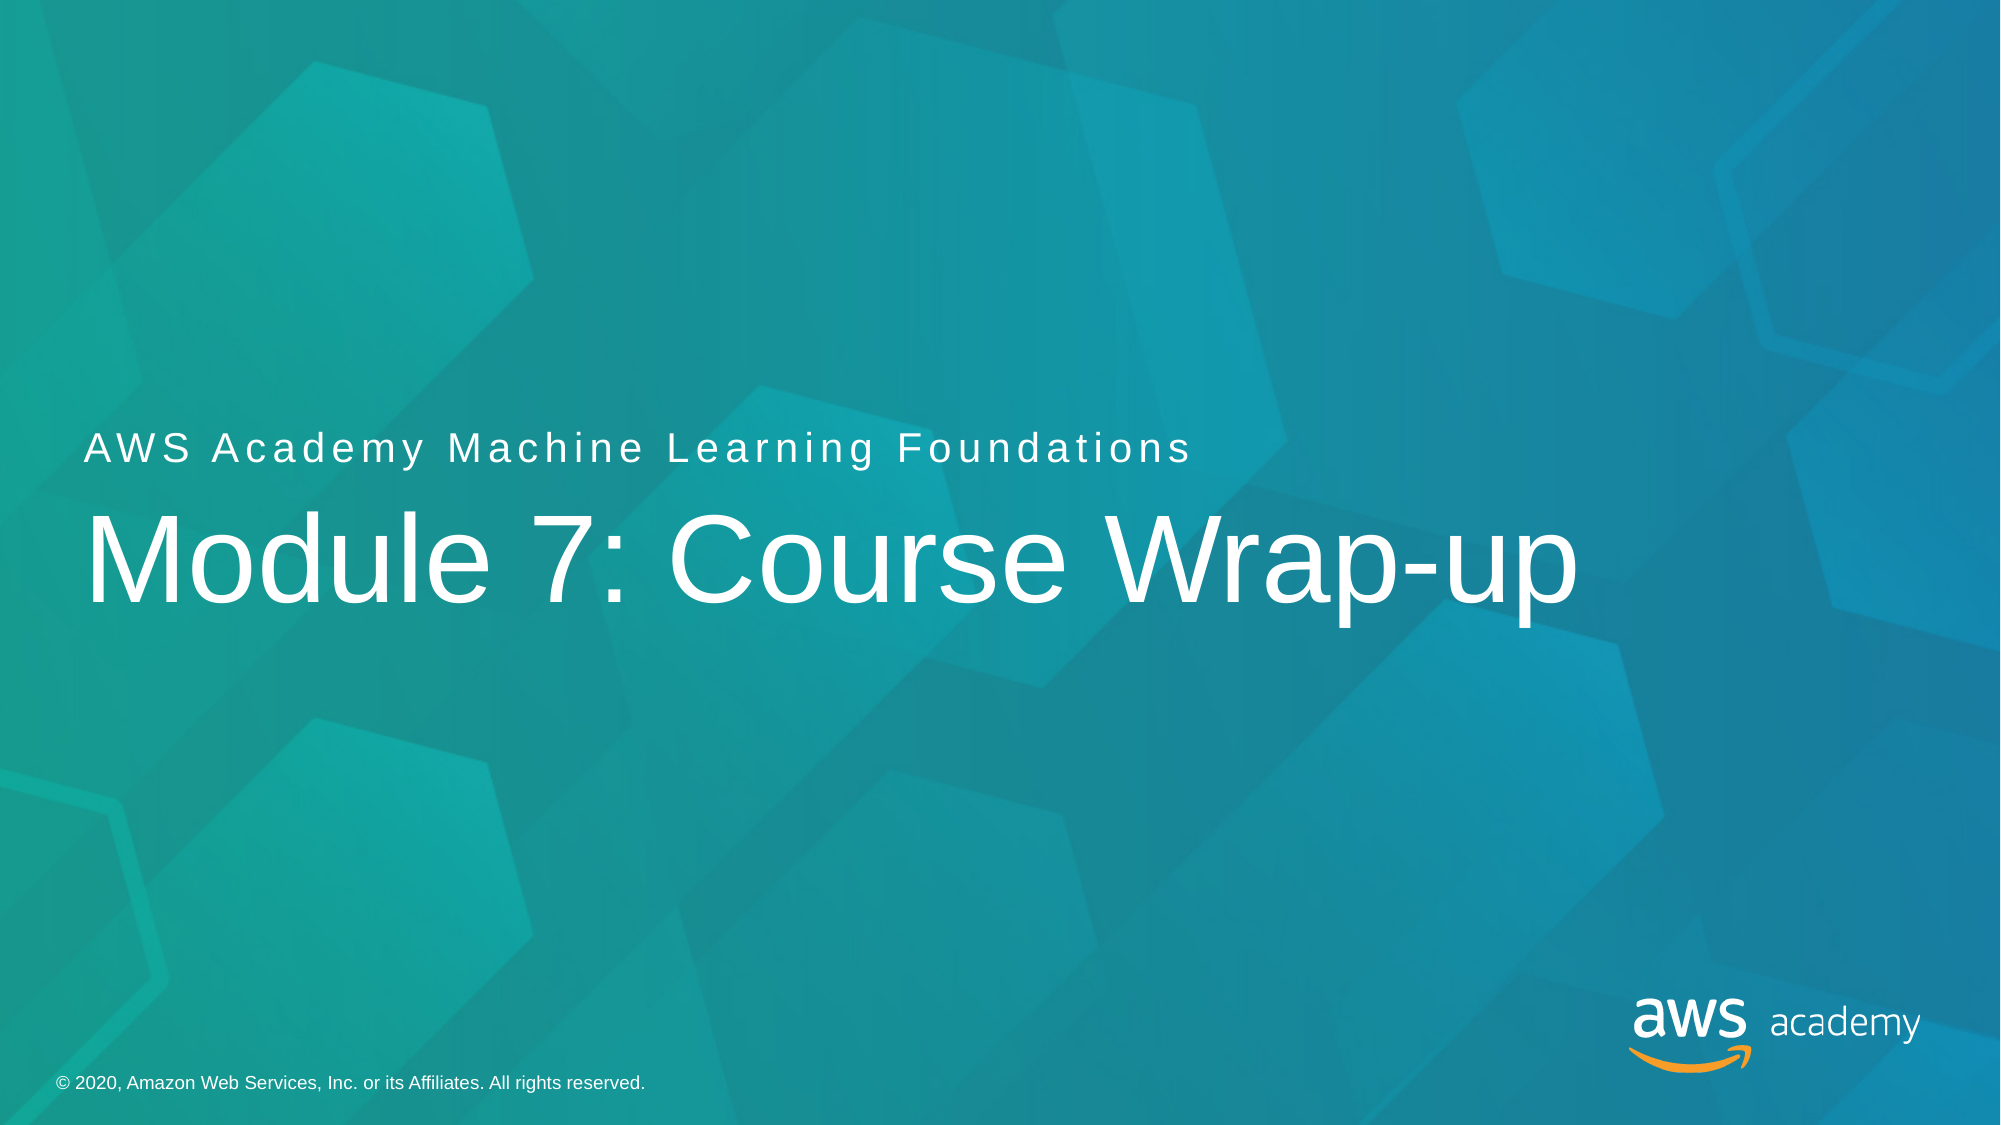

AWS Academy Machine Learning Foundations
# Module 7: Course Wrap-up
© 2020, Amazon Web Services, Inc. or its Affiliates. All rights reserved.